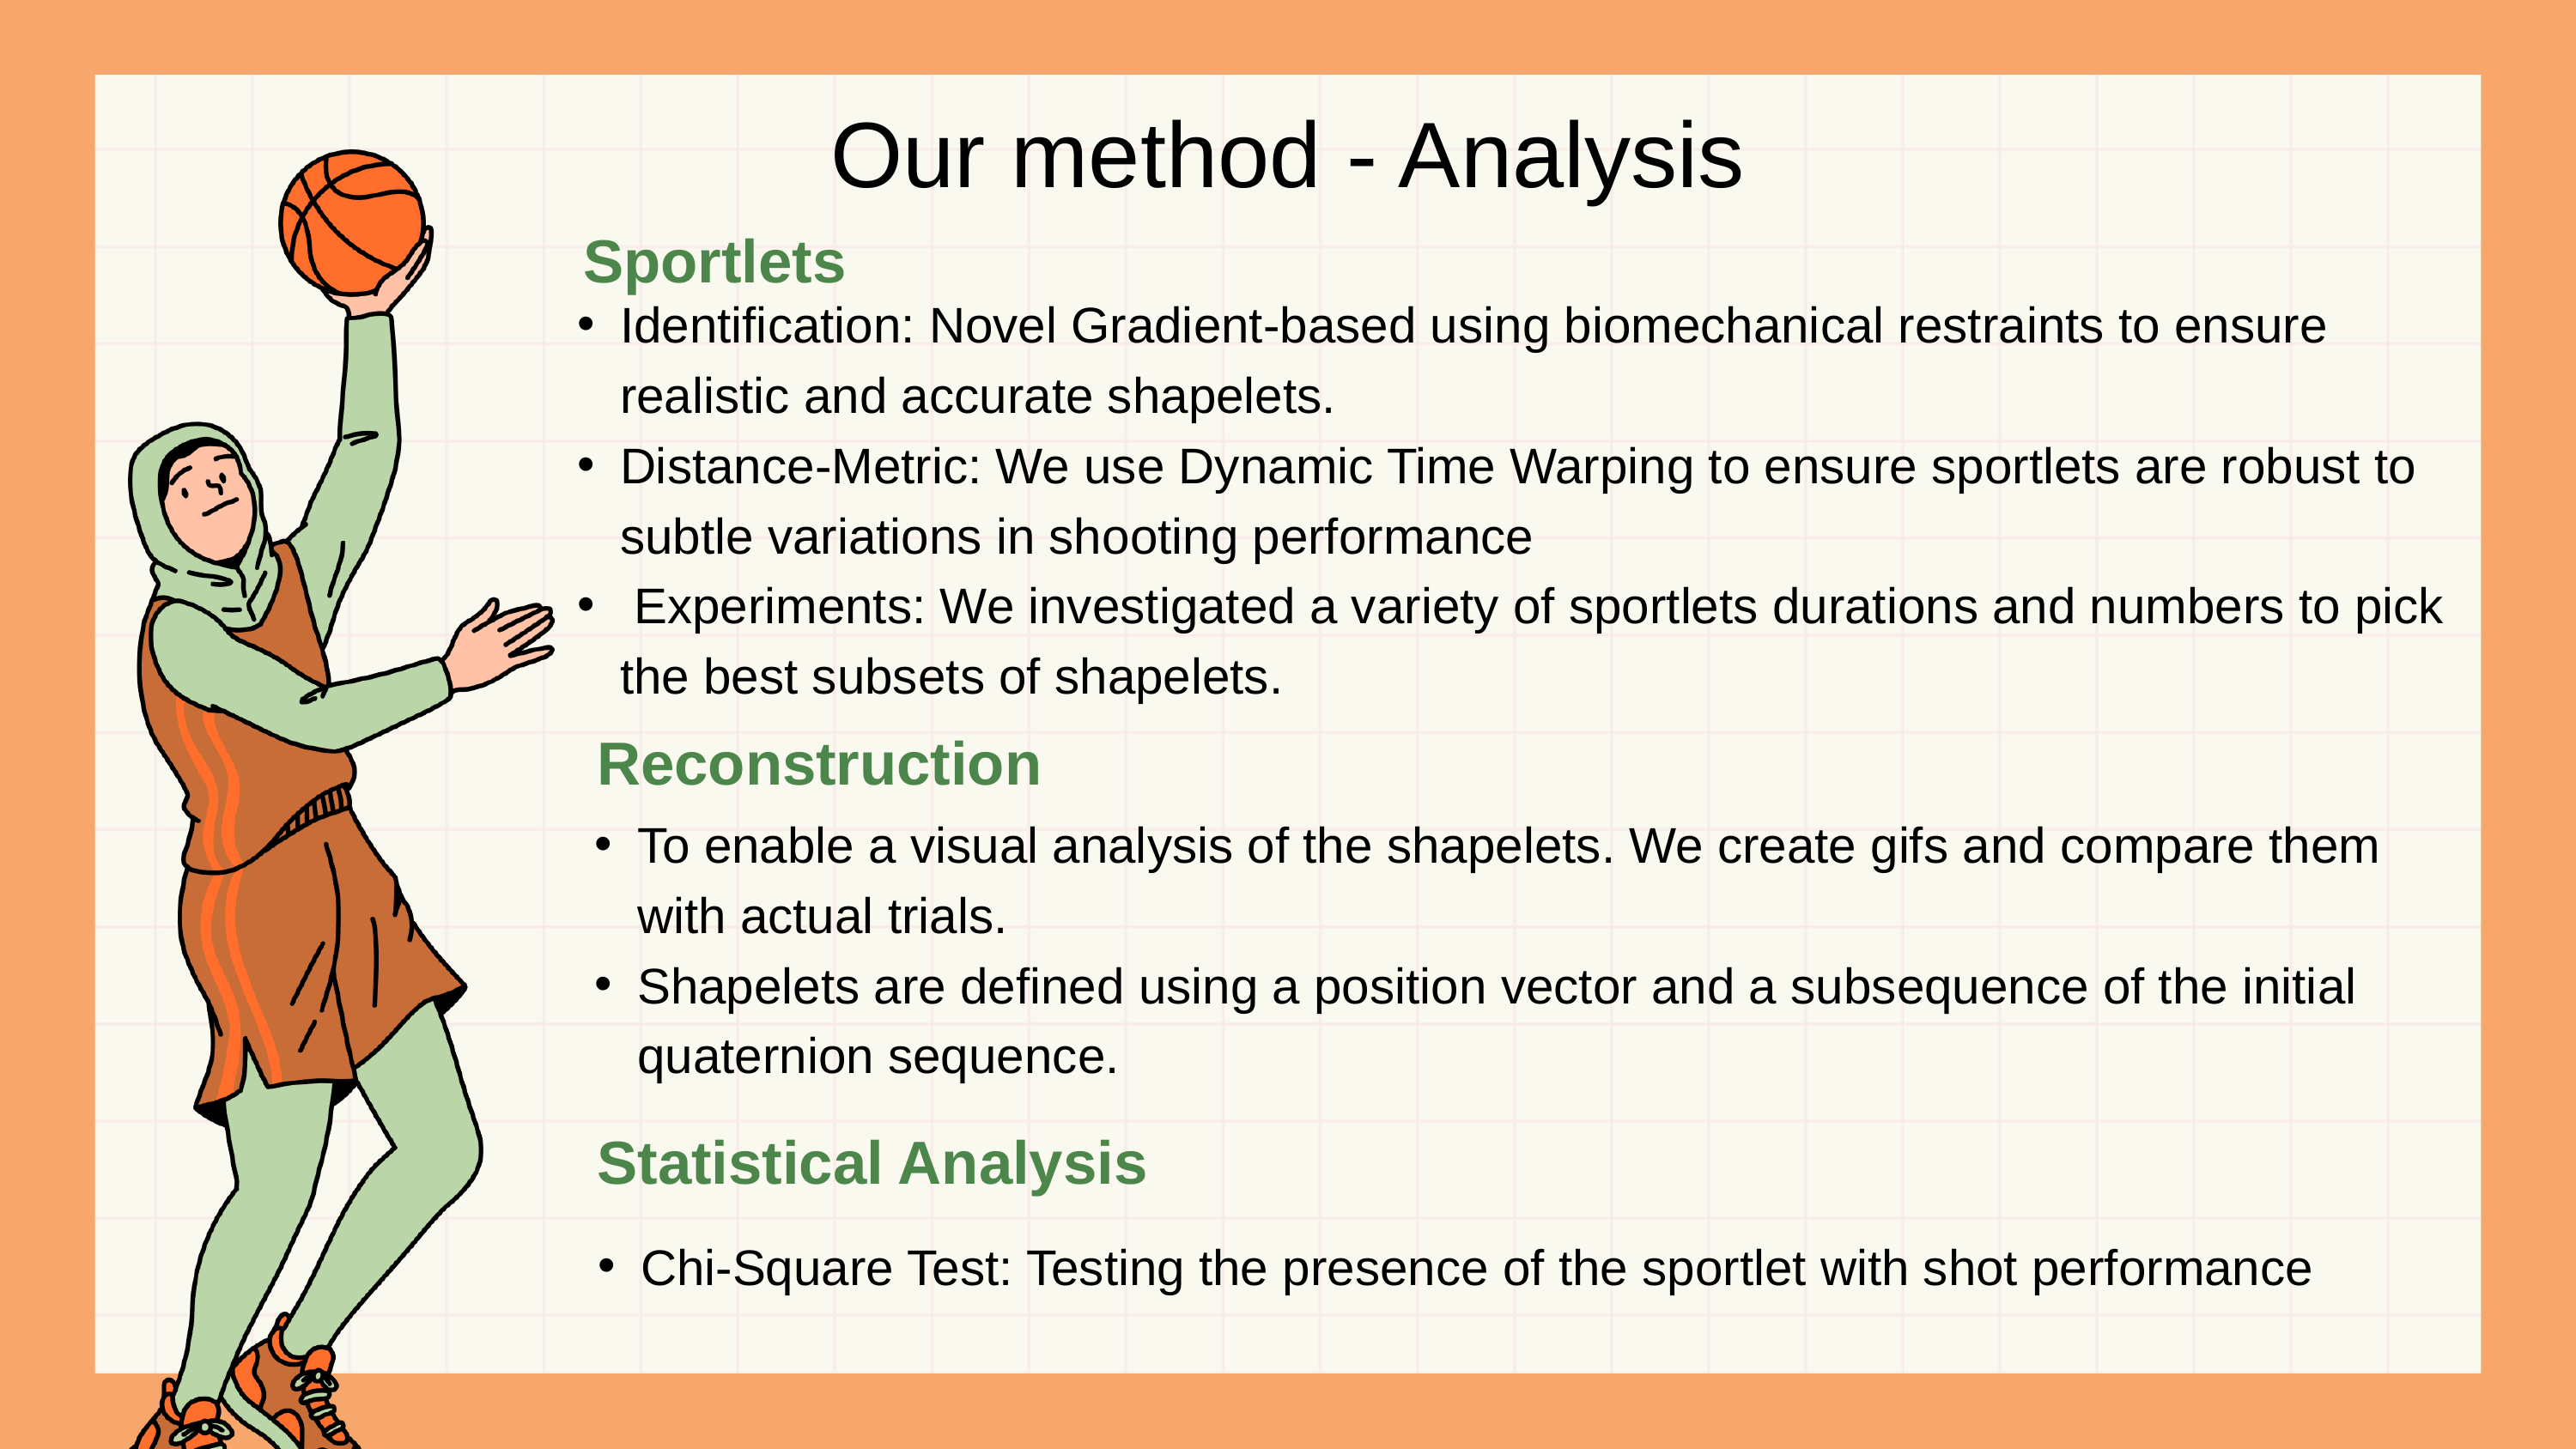

Our method - Analysis

Sportlets
Identification: Novel Gradient-based using biomechanical restraints to ensure realistic and accurate shapelets.
Distance-Metric: We use Dynamic Time Warping to ensure sportlets are robust to subtle variations in shooting performance
 Experiments: We investigated a variety of sportlets durations and numbers to pick the best subsets of shapelets.
Reconstruction
To enable a visual analysis of the shapelets. We create gifs and compare them with actual trials.
Shapelets are defined using a position vector and a subsequence of the initial quaternion sequence.
Statistical Analysis
Chi-Square Test: Testing the presence of the sportlet with shot performance